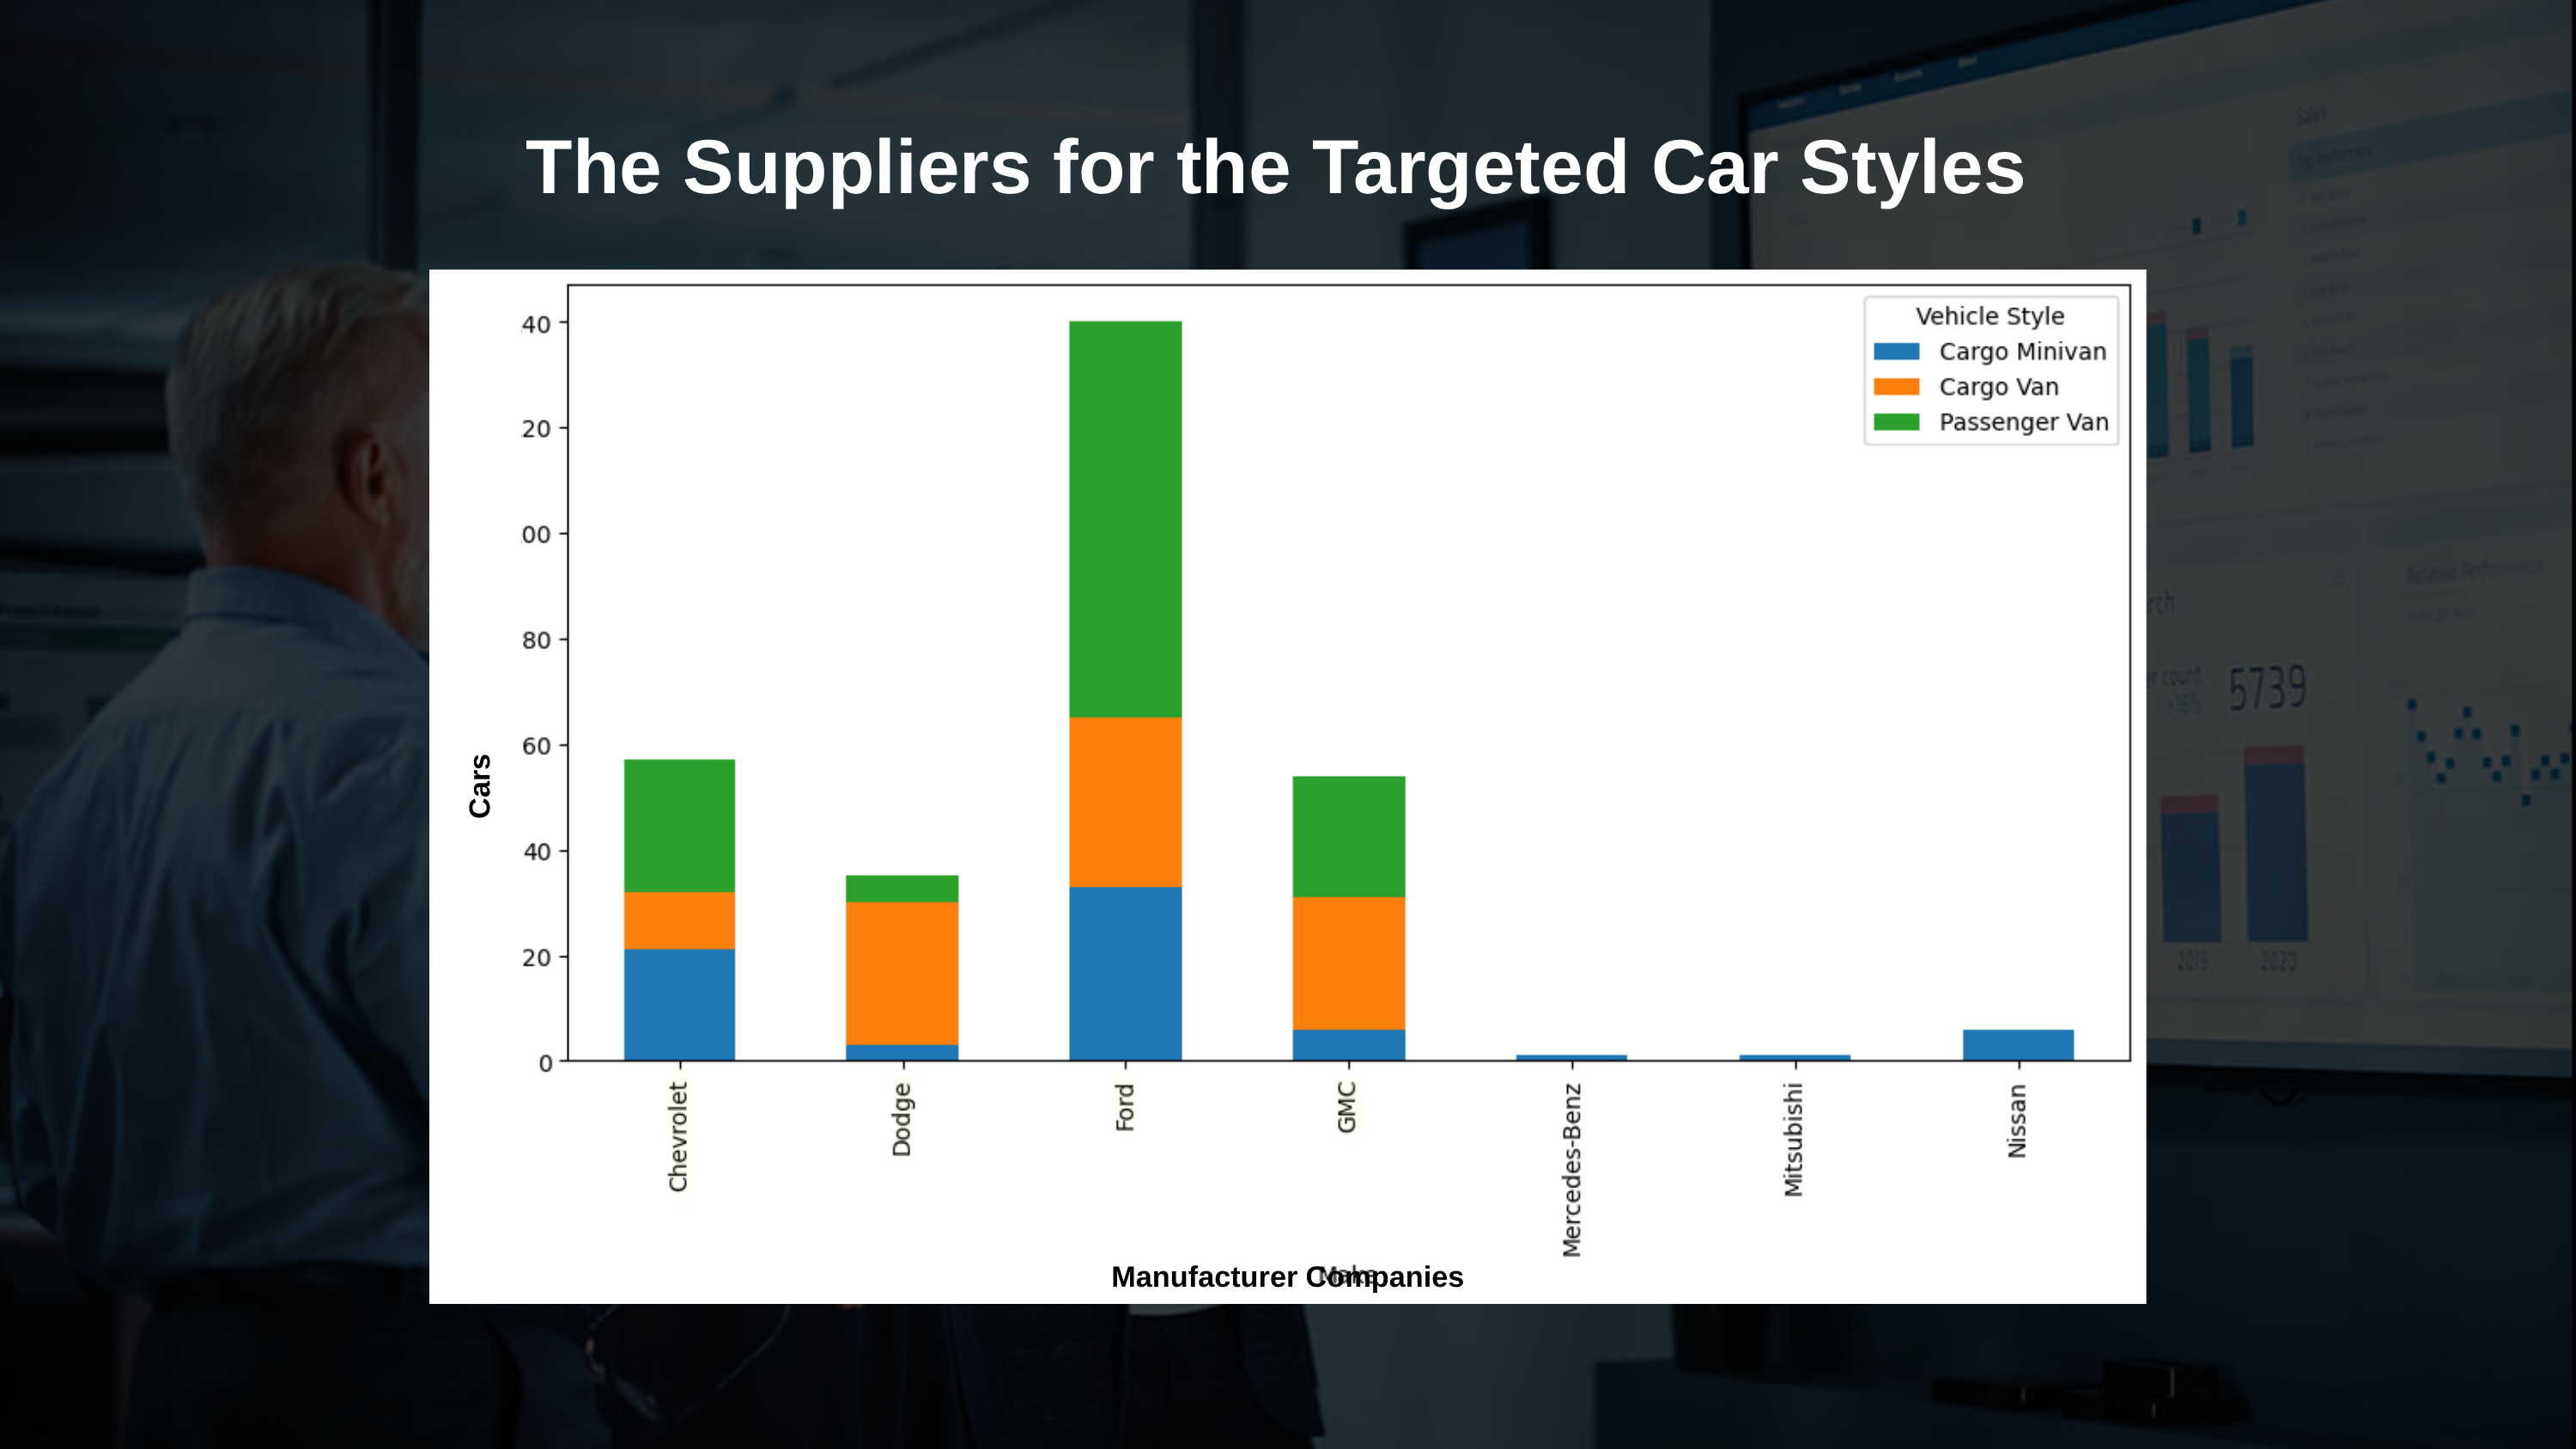

The Suppliers for the Targeted Car Styles

Cars

Manufacturer Companies